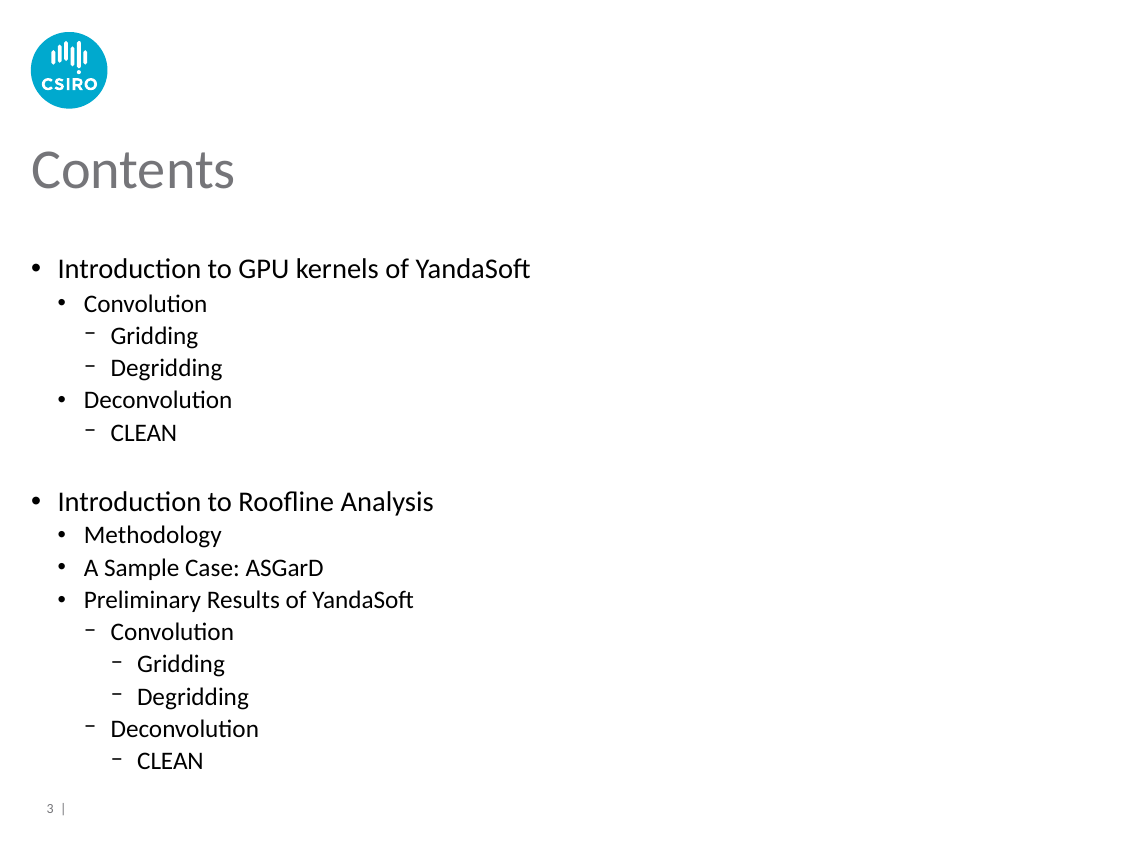

# Contents
Introduction to GPU kernels of YandaSoft
Convolution
Gridding
Degridding
Deconvolution
CLEAN

Introduction to Roofline Analysis
Methodology
A Sample Case: ASGarD
Preliminary Results of YandaSoft
Convolution
Gridding
Degridding
Deconvolution
CLEAN
3  |